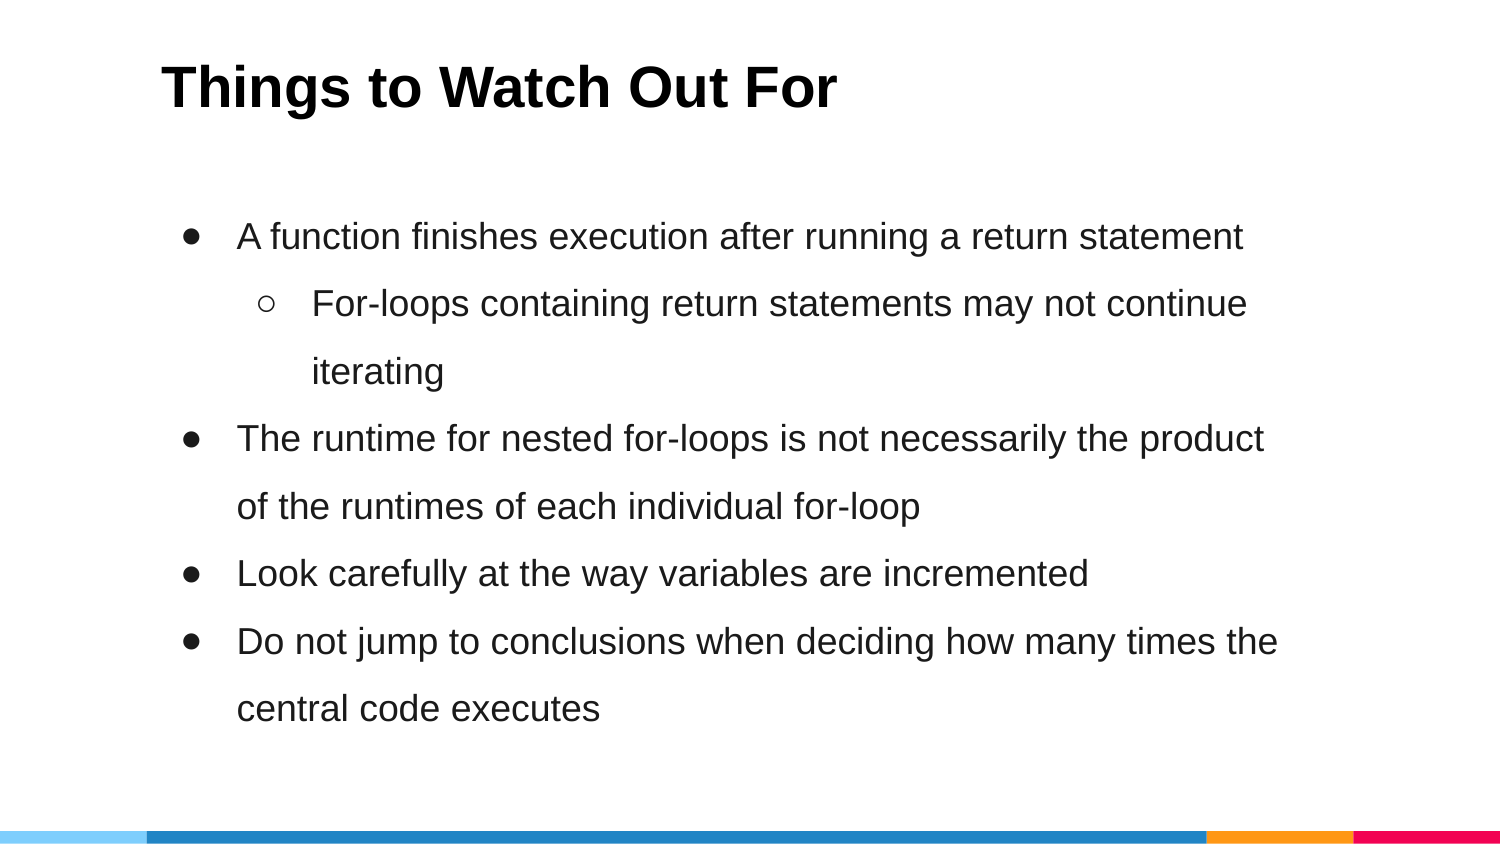

# Things to Watch Out For
A function finishes execution after running a return statement
For-loops containing return statements may not continue iterating
The runtime for nested for-loops is not necessarily the product of the runtimes of each individual for-loop
Look carefully at the way variables are incremented
Do not jump to conclusions when deciding how many times the central code executes